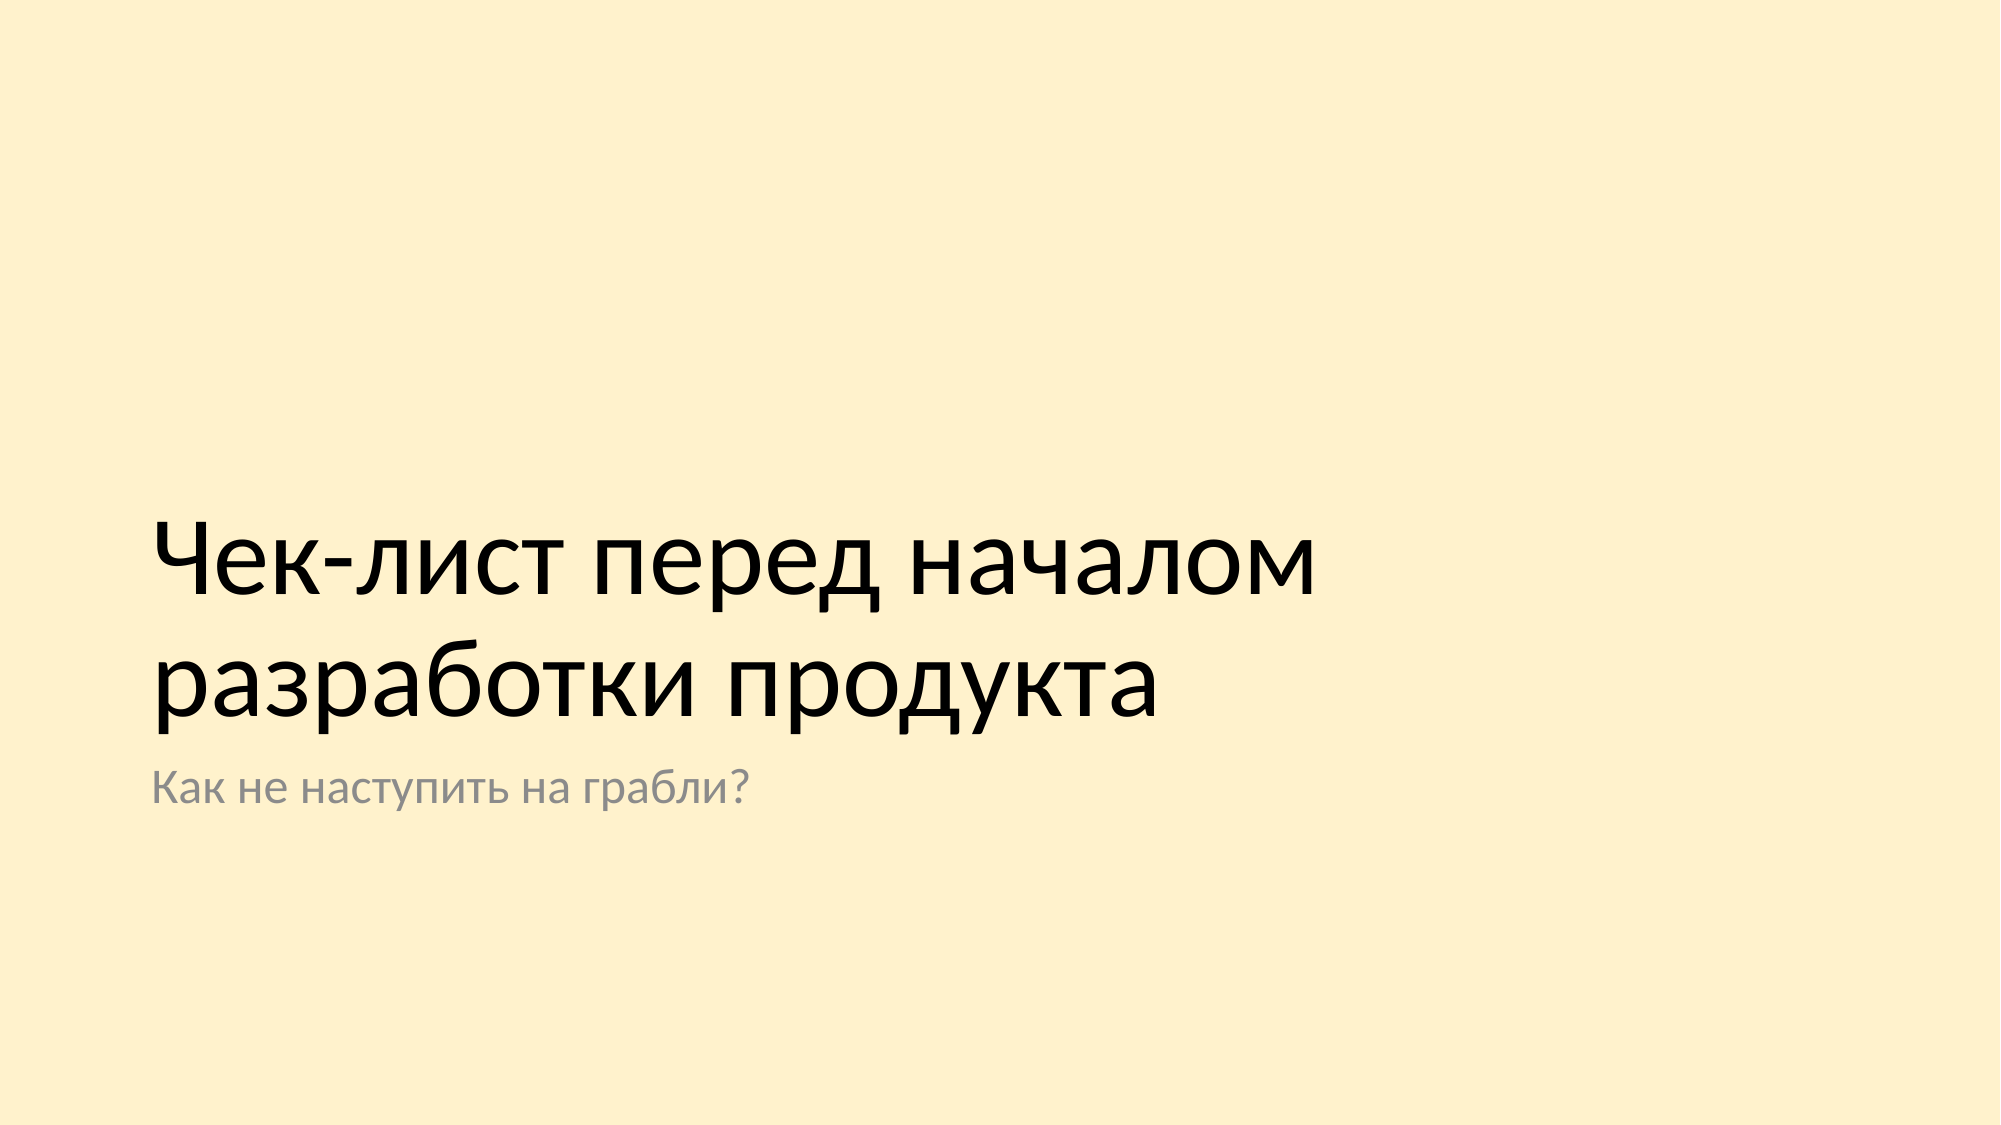

# Чек-лист перед началом разработки продукта
Как не наступить на грабли?